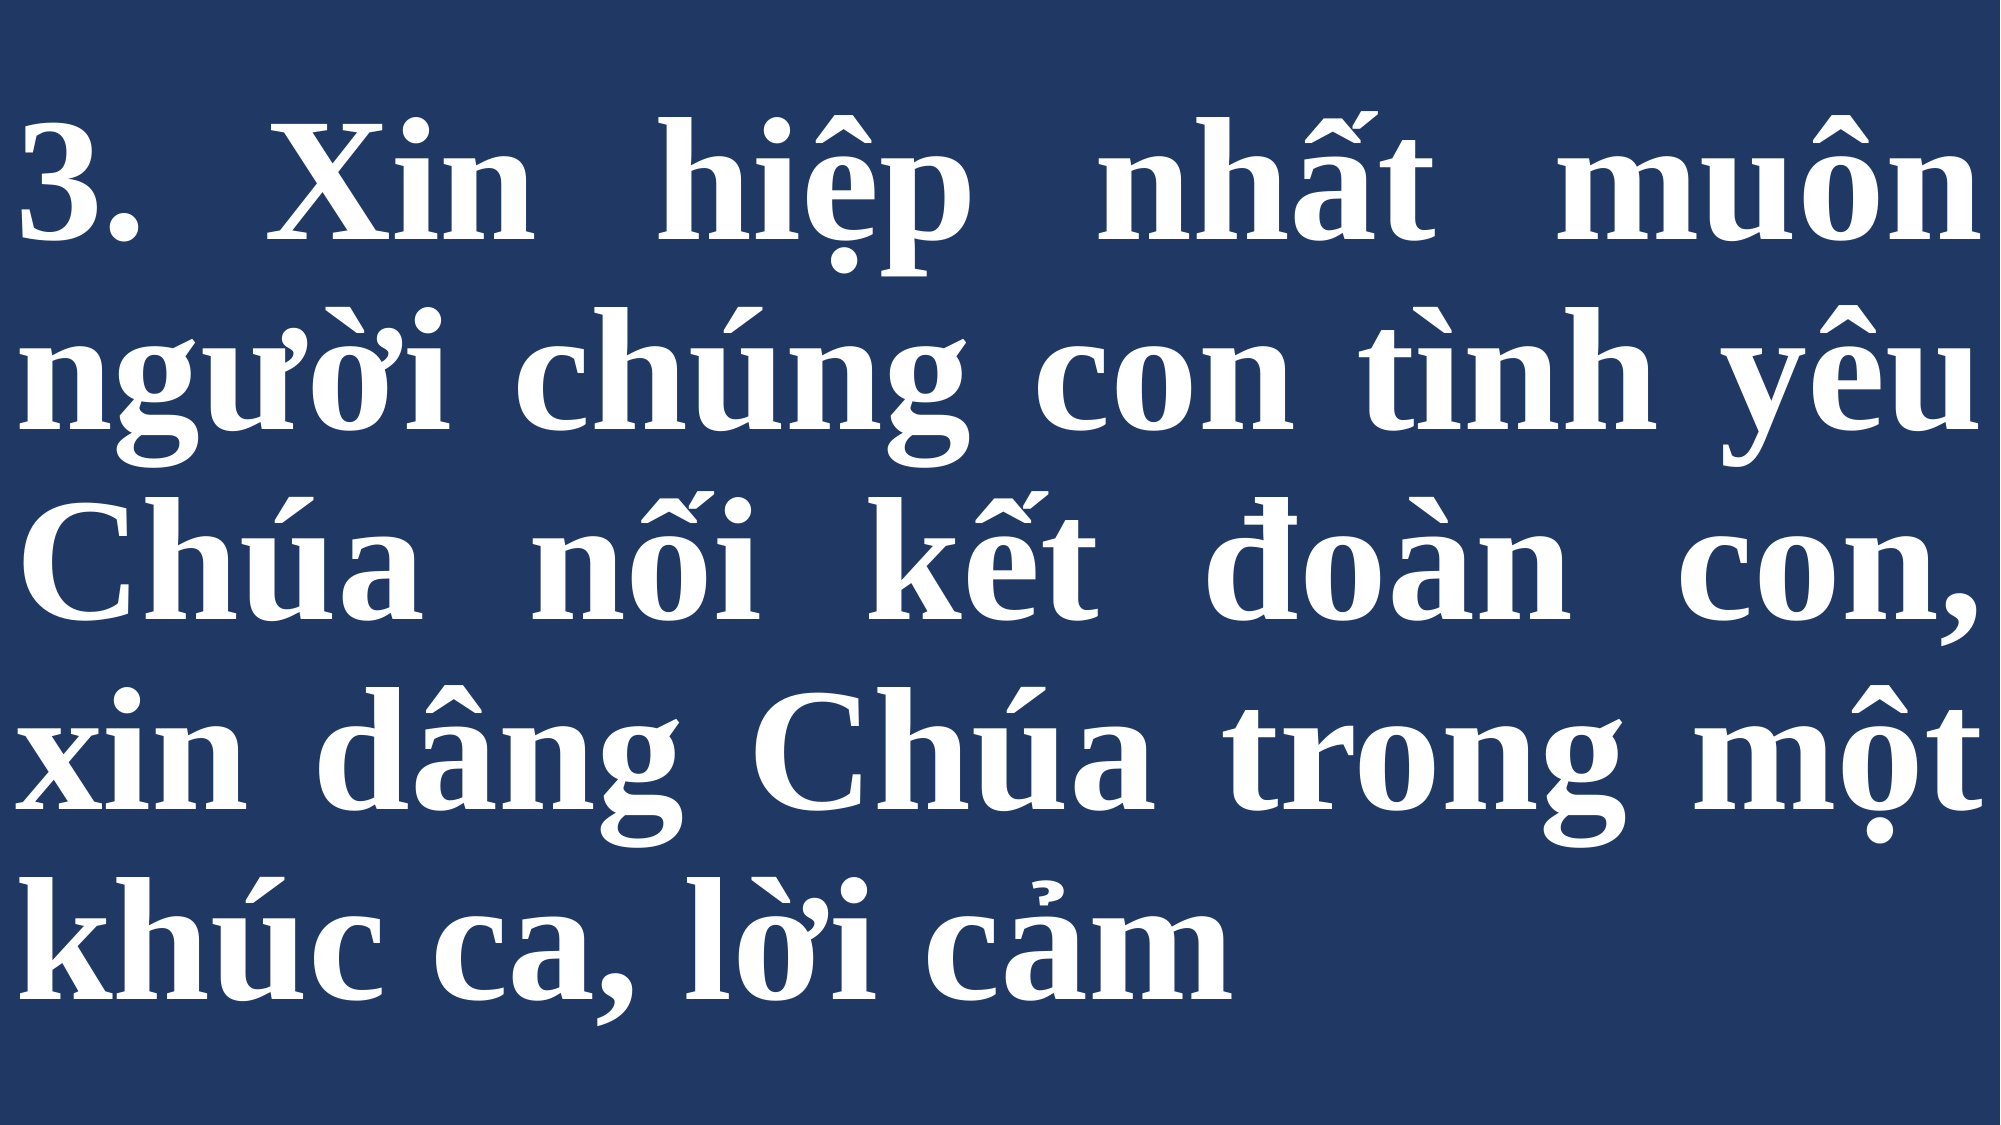

# 3. Xin hiệp nhất muôn người chúng con tình yêu Chúa nối kết đoàn con, xin dâng Chúa trong một khúc ca, lời cảm